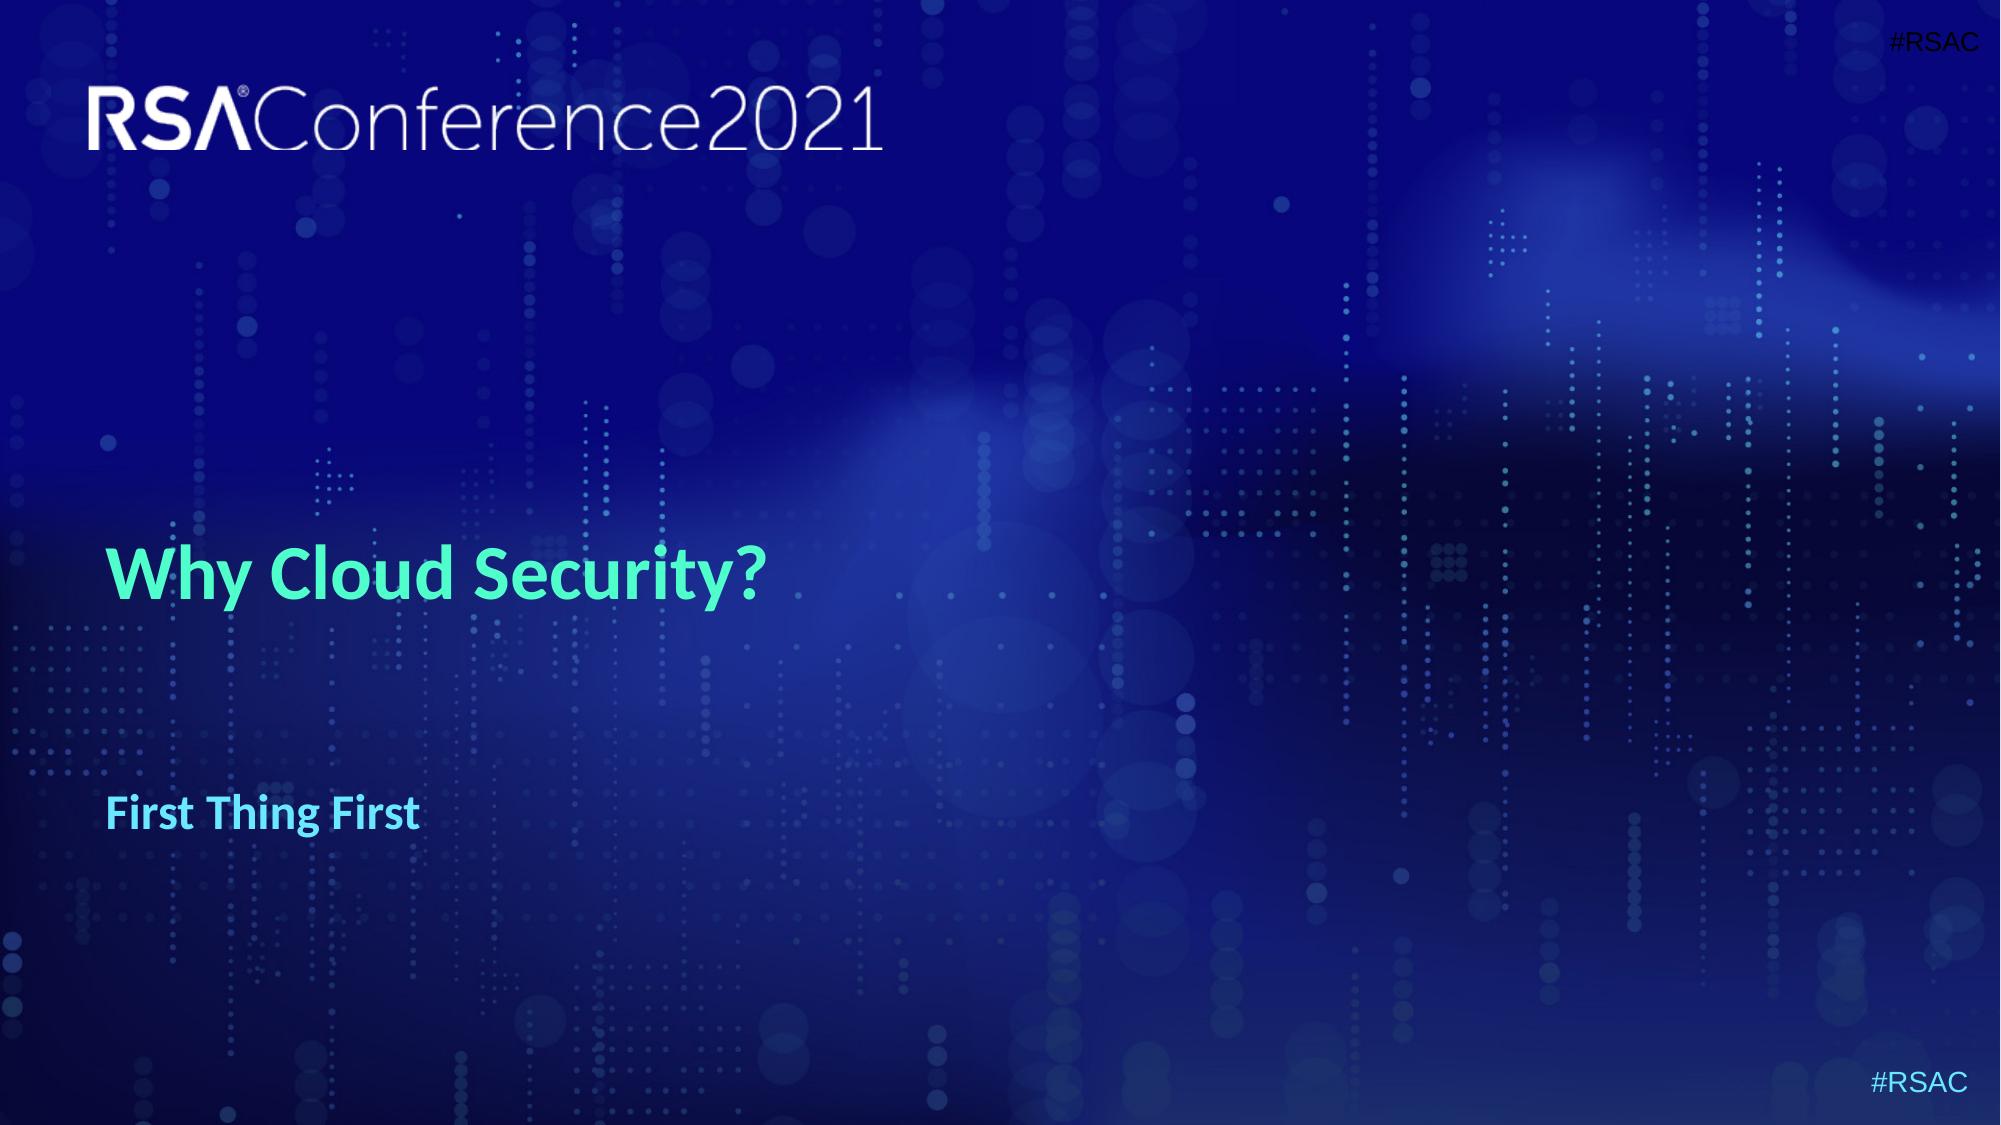

# Why Cloud Security?
First Thing First